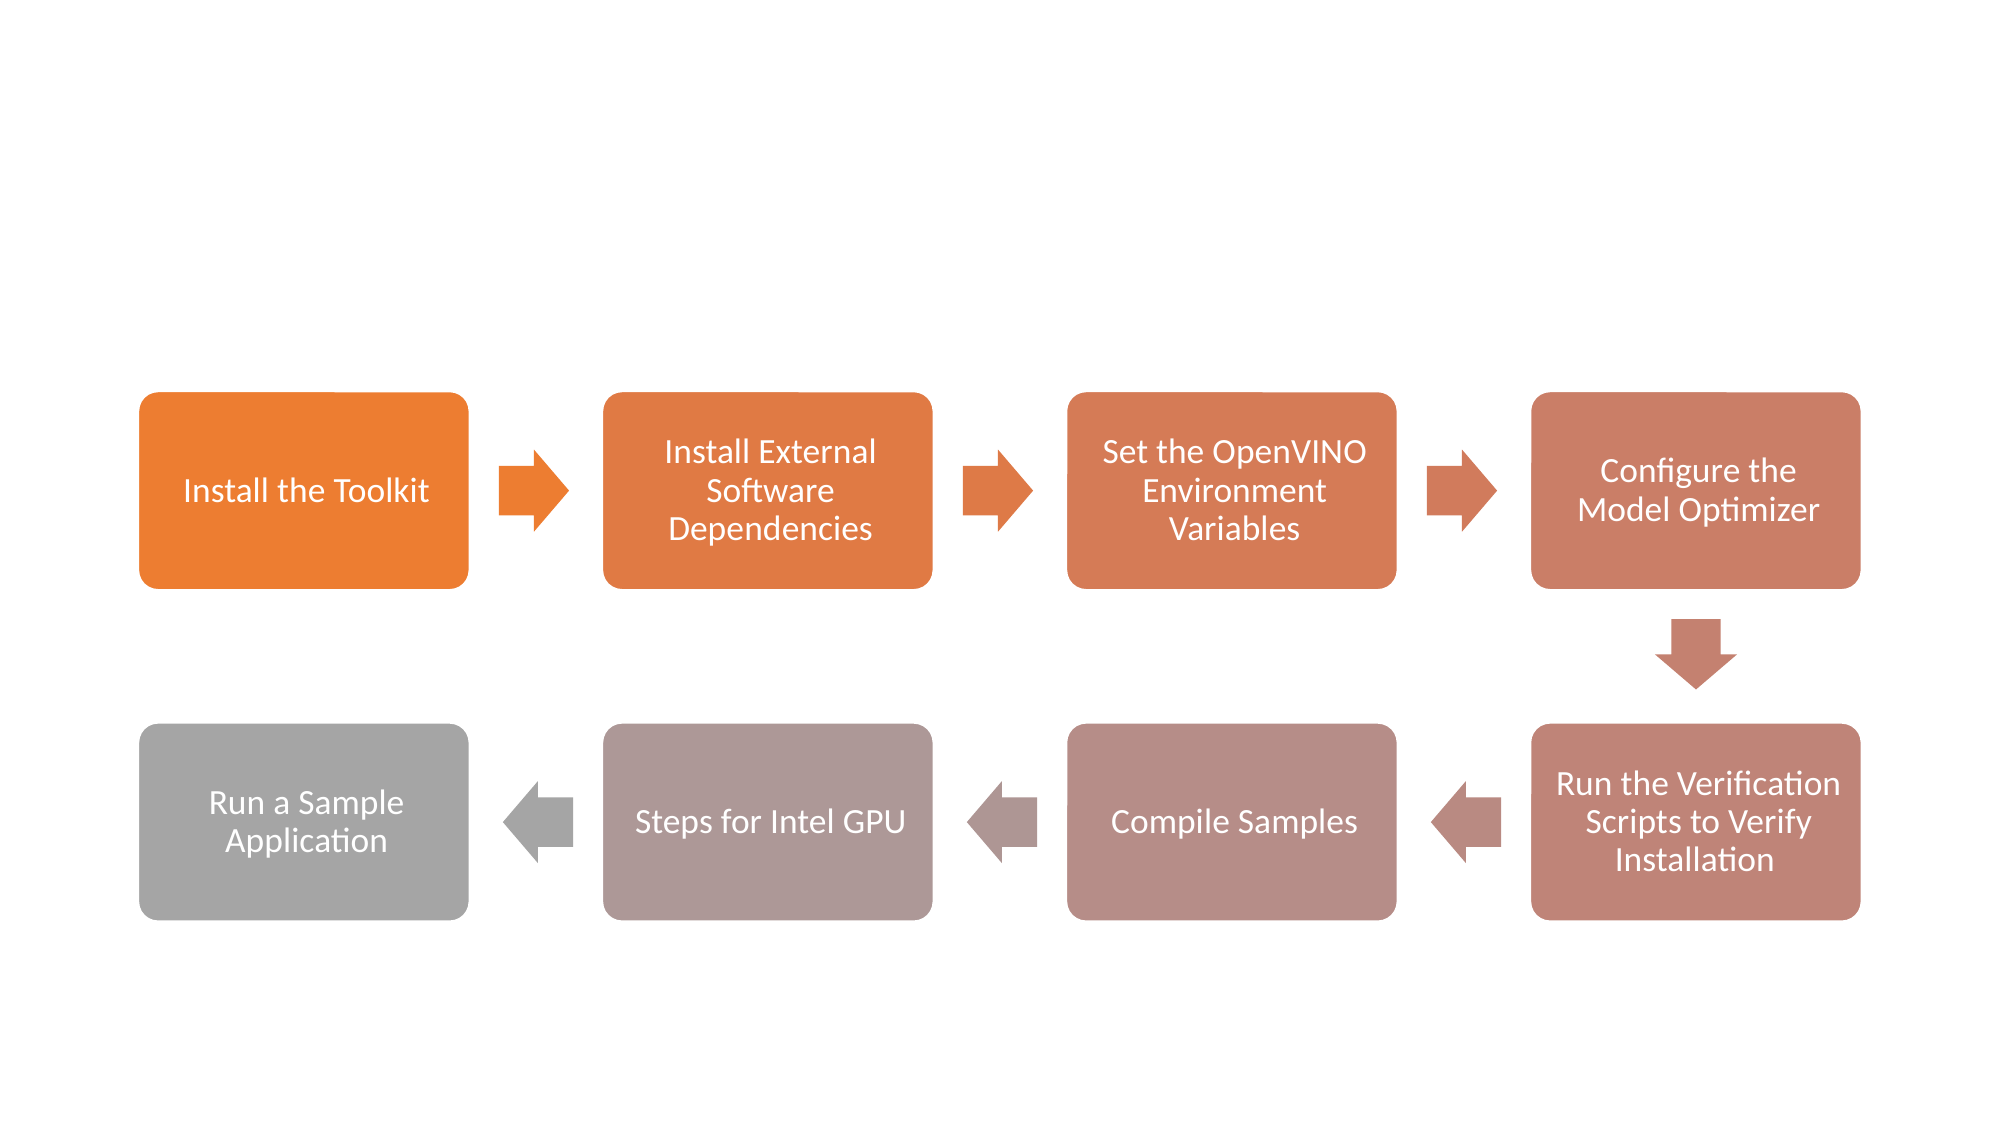

#
Install the Toolkit

Install External Software Dependencies

Set the OpenVINO Environment Variables

Configure the Model Optimizer

Run the Verification Scripts to Verify Installation

Compile Samples

Steps for Intel GPU

Run a Sample Application